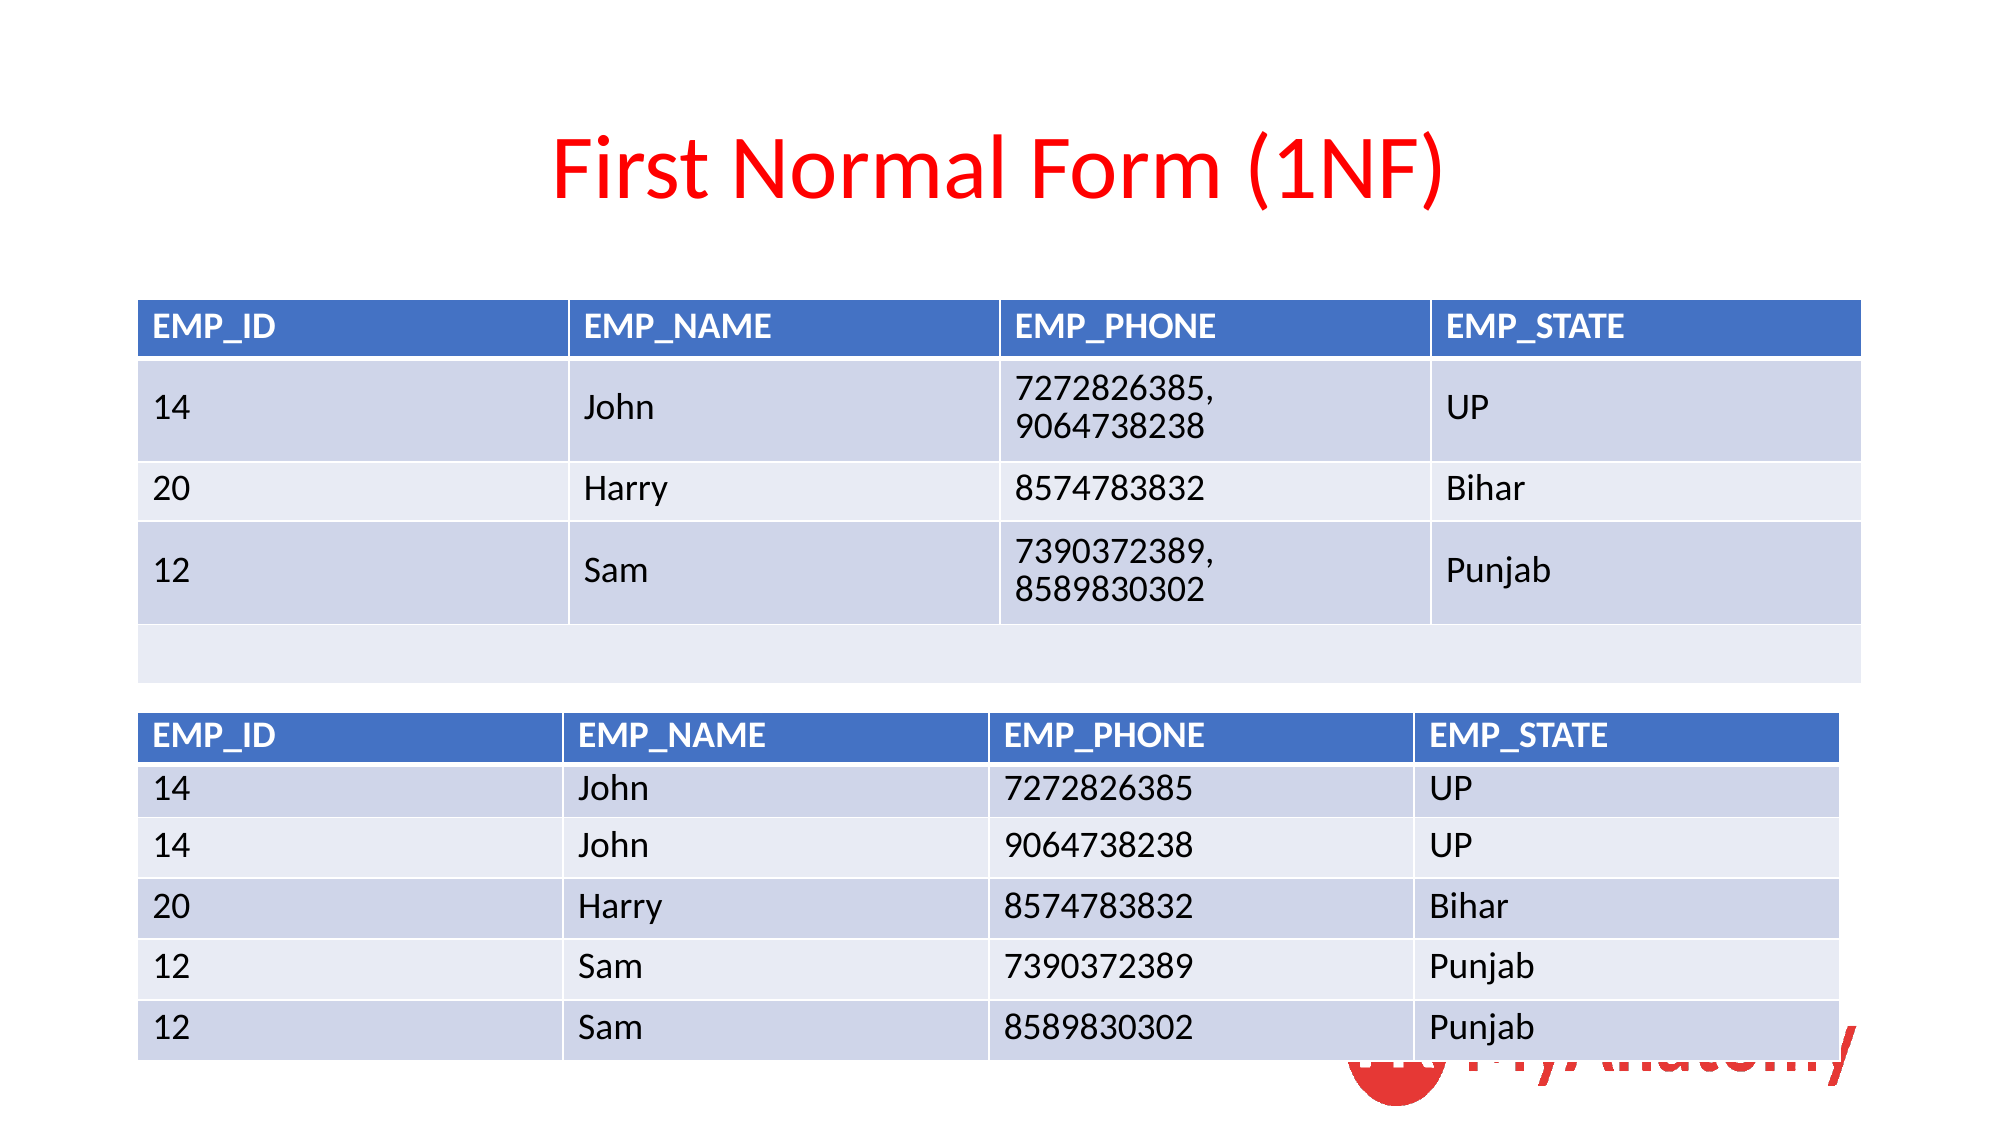

# First Normal Form (1NF)
| EMP\_ID | EMP\_NAME | EMP\_PHONE | EMP\_STATE |
| --- | --- | --- | --- |
| 14 | John | 7272826385, 9064738238 | UP |
| 20 | Harry | 8574783832 | Bihar |
| 12 | Sam | 7390372389, 8589830302 | Punjab |
|  |  |  |  |
| EMP\_ID | EMP\_NAME | EMP\_PHONE | EMP\_STATE |
| --- | --- | --- | --- |
| 14 | John | 7272826385 | UP |
| 14 | John | 9064738238 | UP |
| 20 | Harry | 8574783832 | Bihar |
| 12 | Sam | 7390372389 | Punjab |
| 12 | Sam | 8589830302 | Punjab |